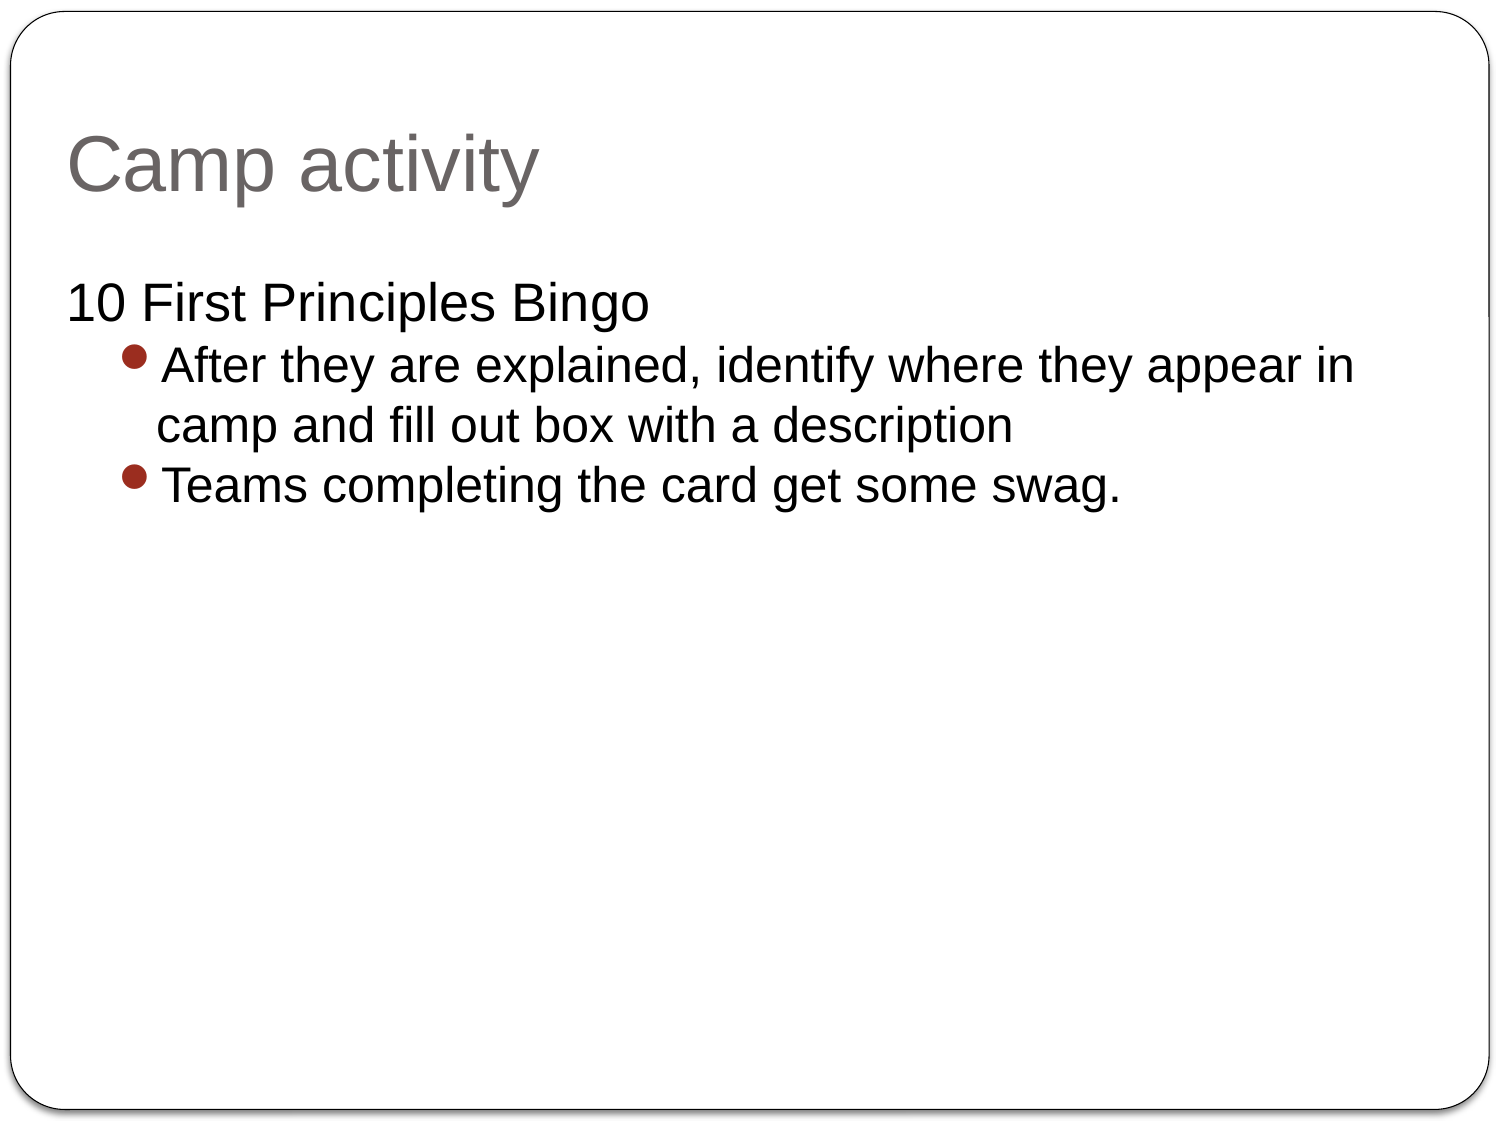

# Camp activity
10 First Principles Bingo
After they are explained, identify where they appear in camp and fill out box with a description
Teams completing the card get some swag.